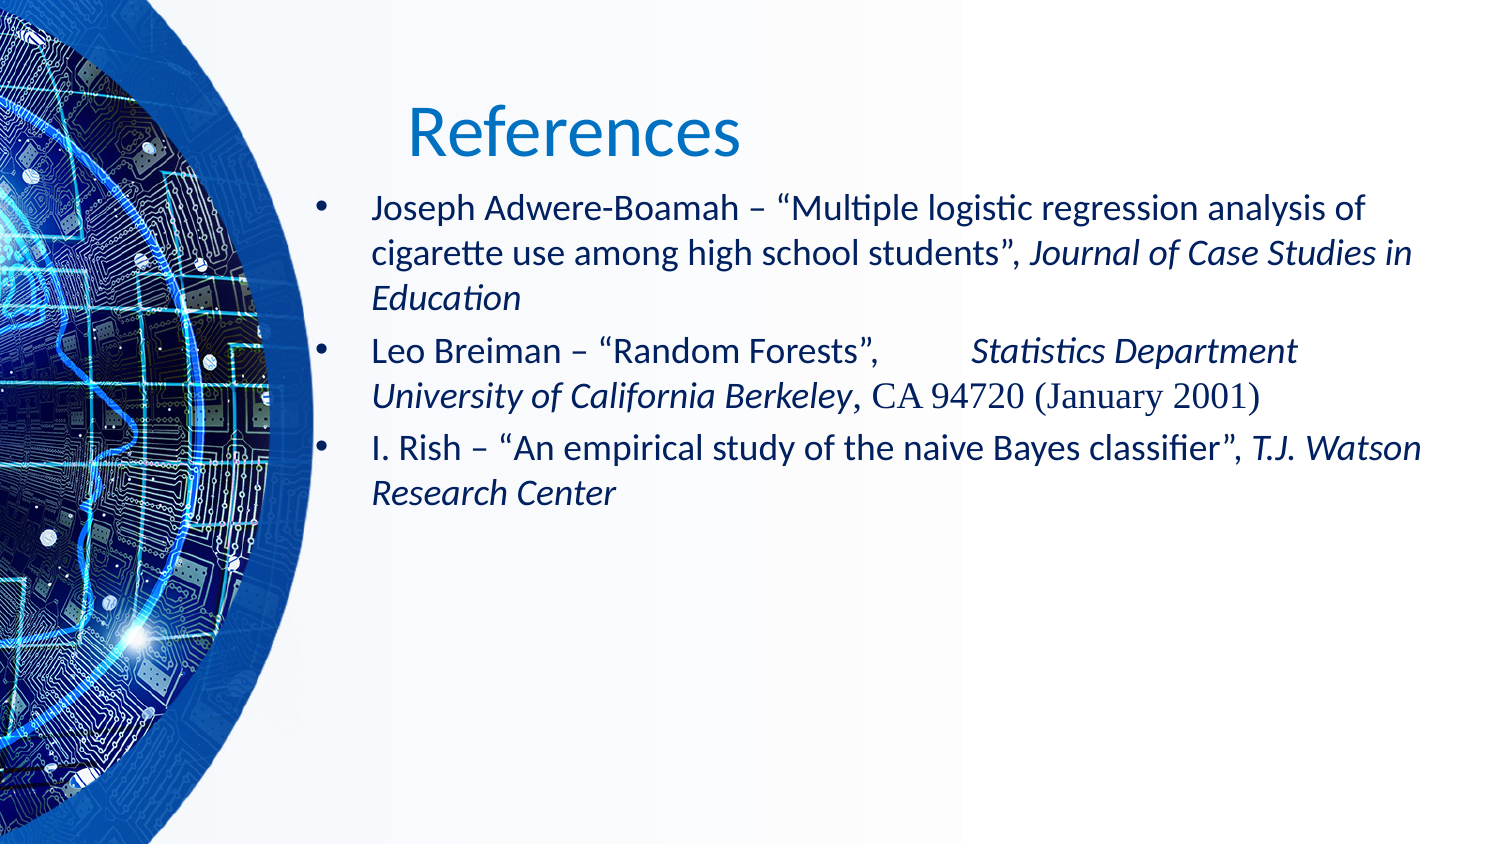

# References
Joseph Adwere-Boamah – “Multiple logistic regression analysis of cigarette use among high school students”, Journal of Case Studies in Education
Leo Breiman – “Random Forests”,  	Statistics Department University of California Berkeley, CA 94720 (January 2001)
I. Rish – “An empirical study of the naive Bayes classifier”, T.J. Watson Research Center